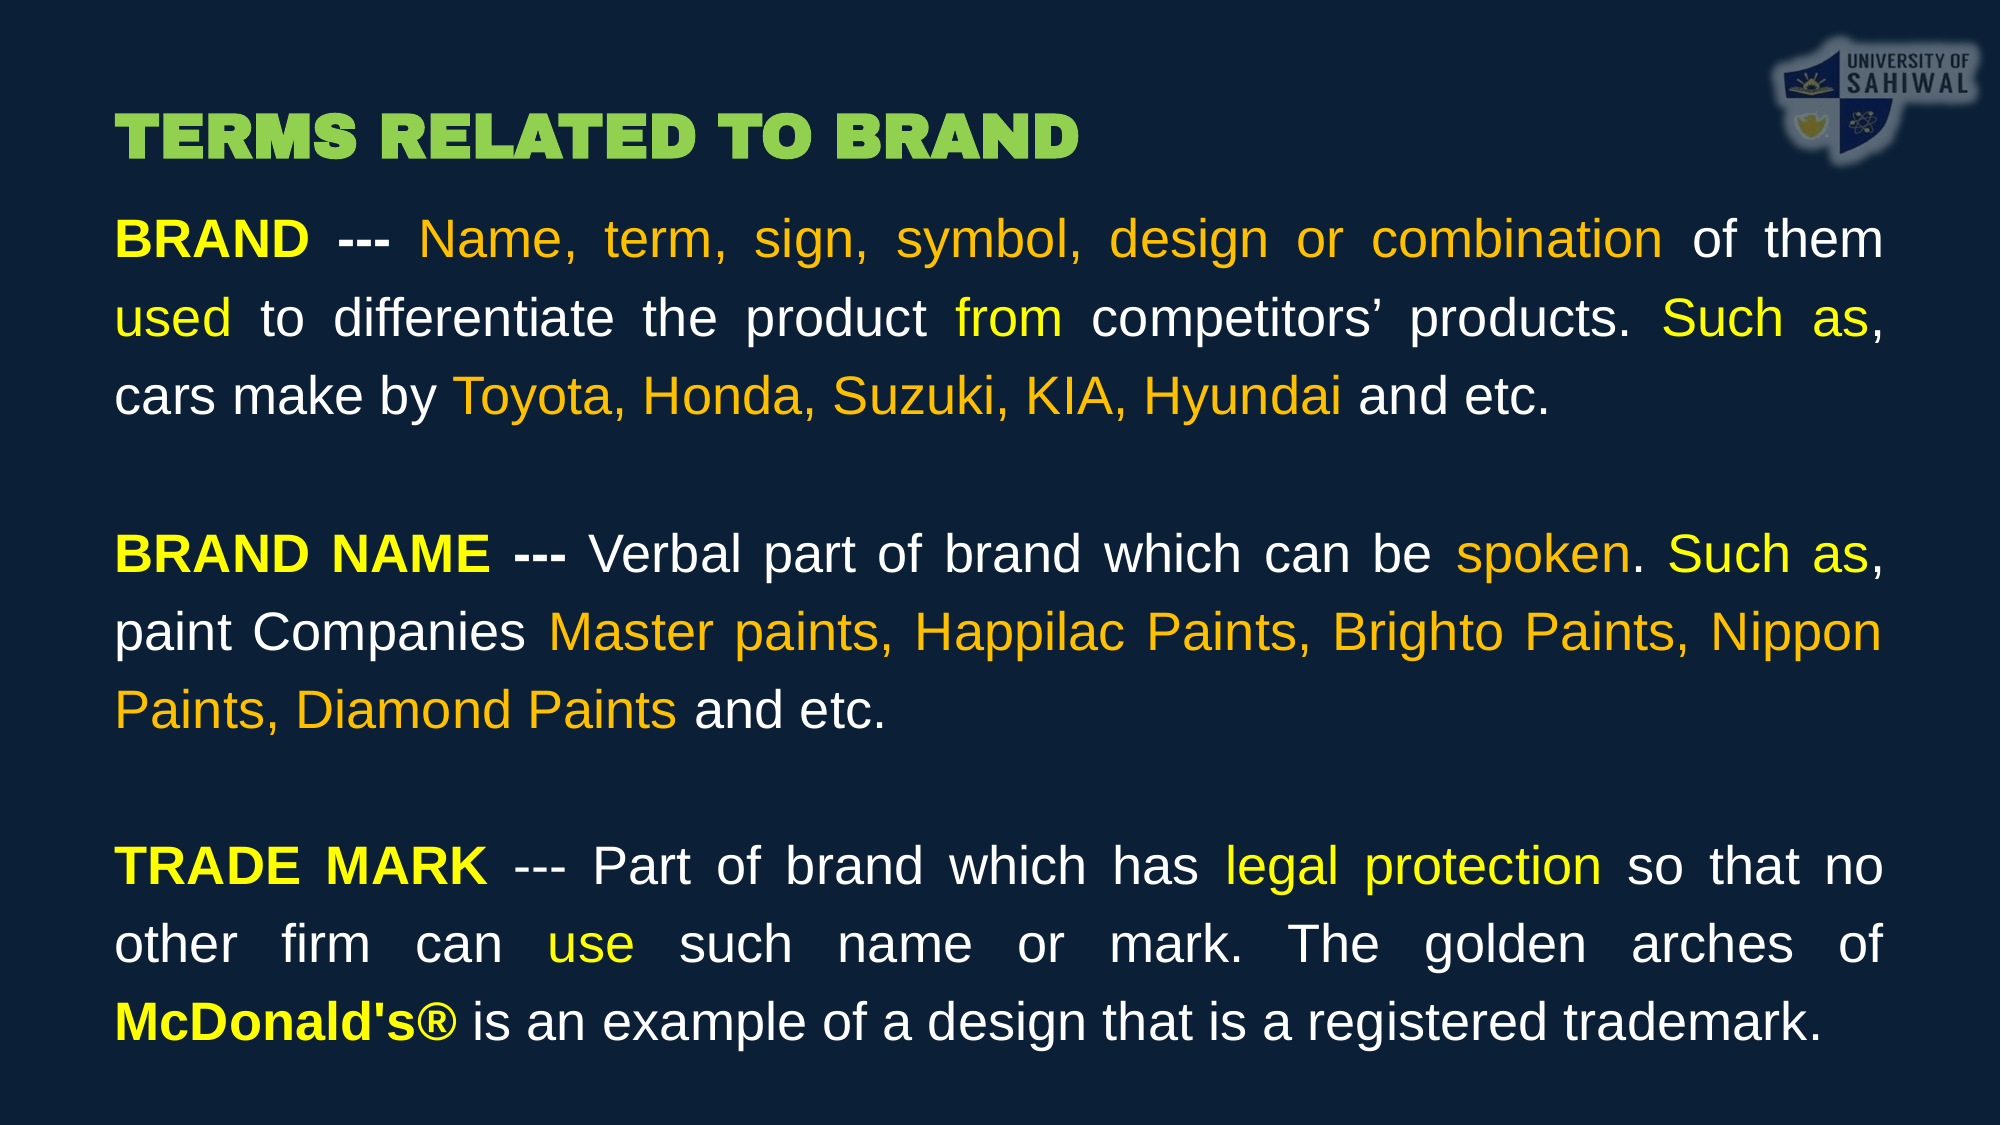

TERMS RELATED TO BRAND
BRAND --- Name, term, sign, symbol, design or combination of them used to differentiate the product from competitors’ products. Such as, cars make by Toyota, Honda, Suzuki, KIA, Hyundai and etc.

BRAND NAME --- Verbal part of brand which can be spoken. Such as, paint Companies Master paints, Happilac Paints, Brighto Paints, Nippon Paints, Diamond Paints and etc.

TRADE MARK --- Part of brand which has legal protection so that no other firm can use such name or mark. The golden arches of McDonald's® is an example of a design that is a registered trademark.